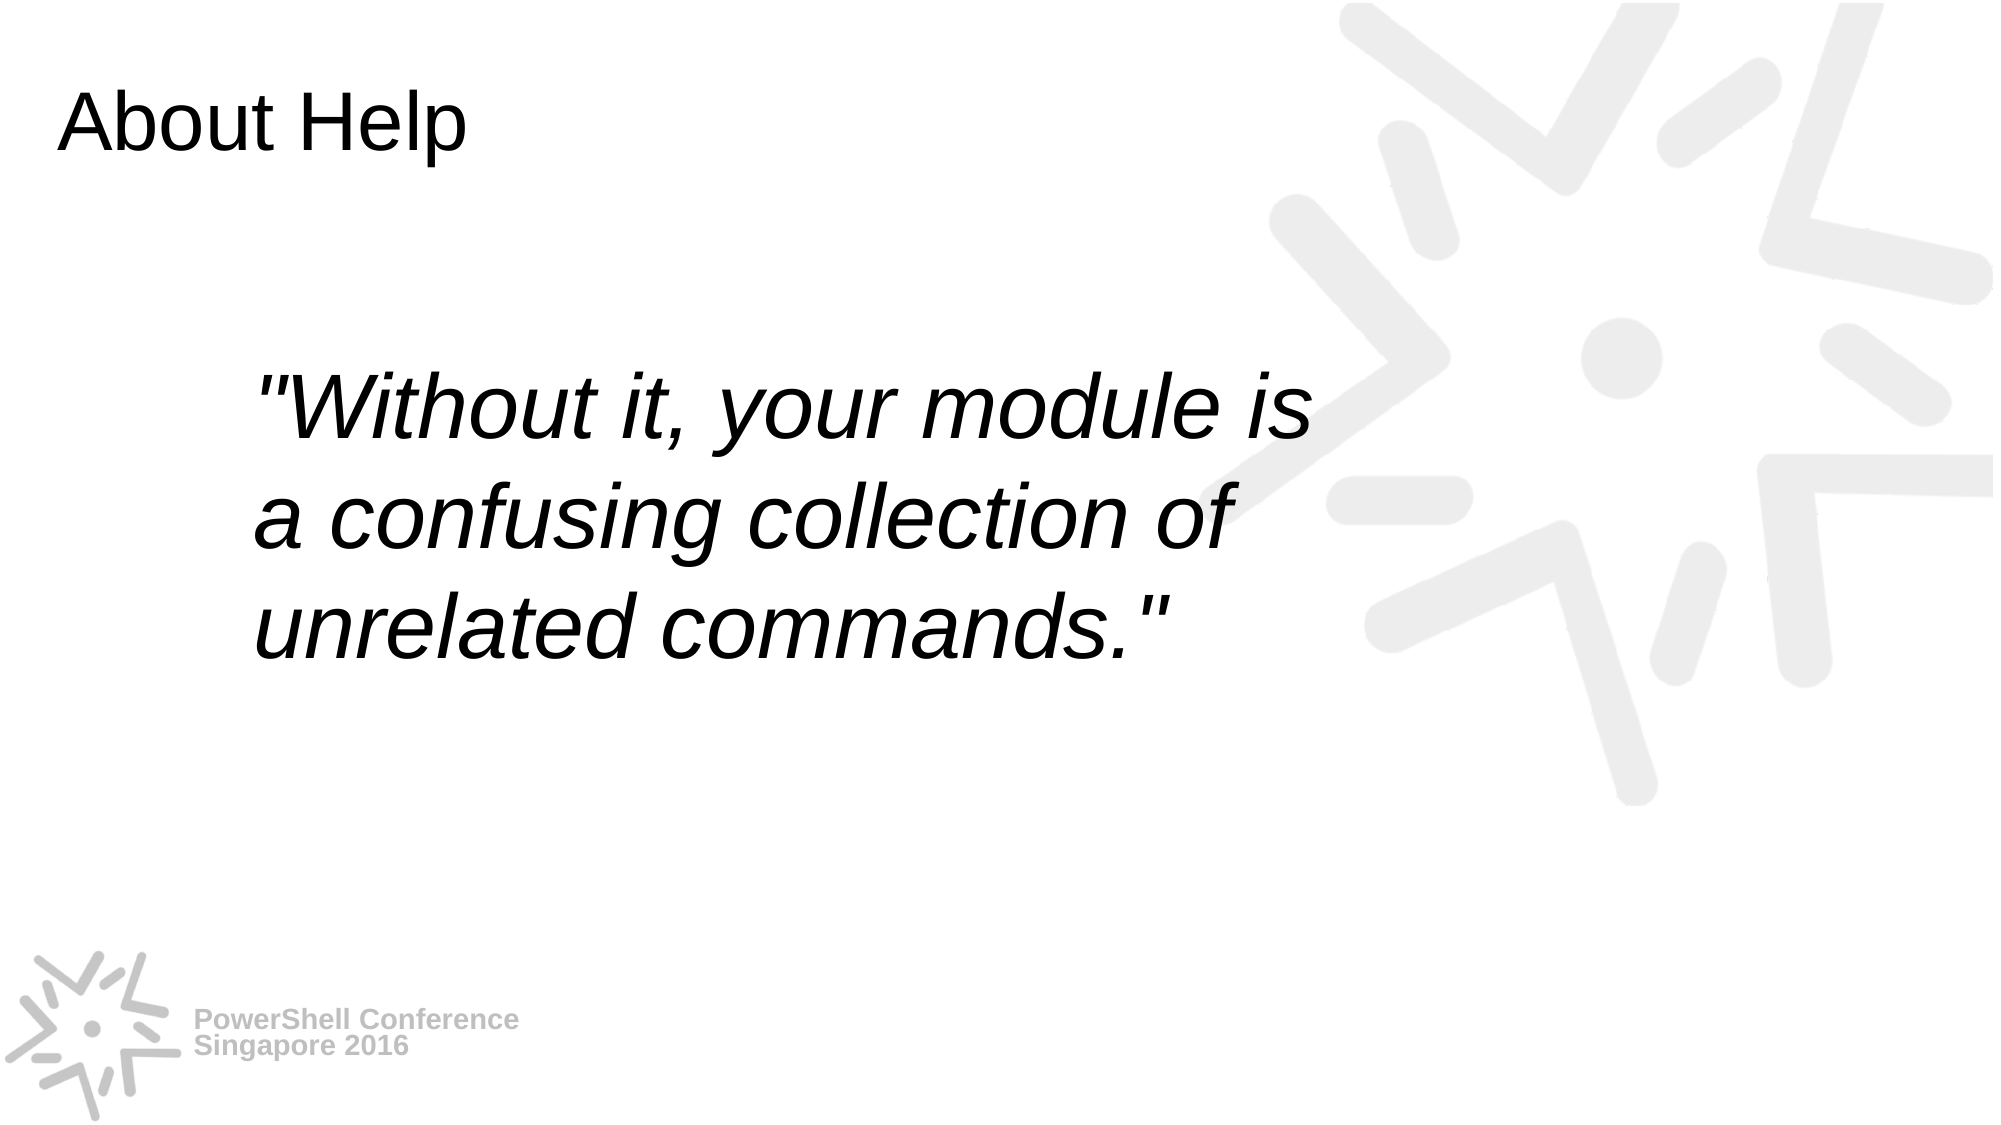

# About Help
"Without it, your module is
a confusing collection of
unrelated commands."